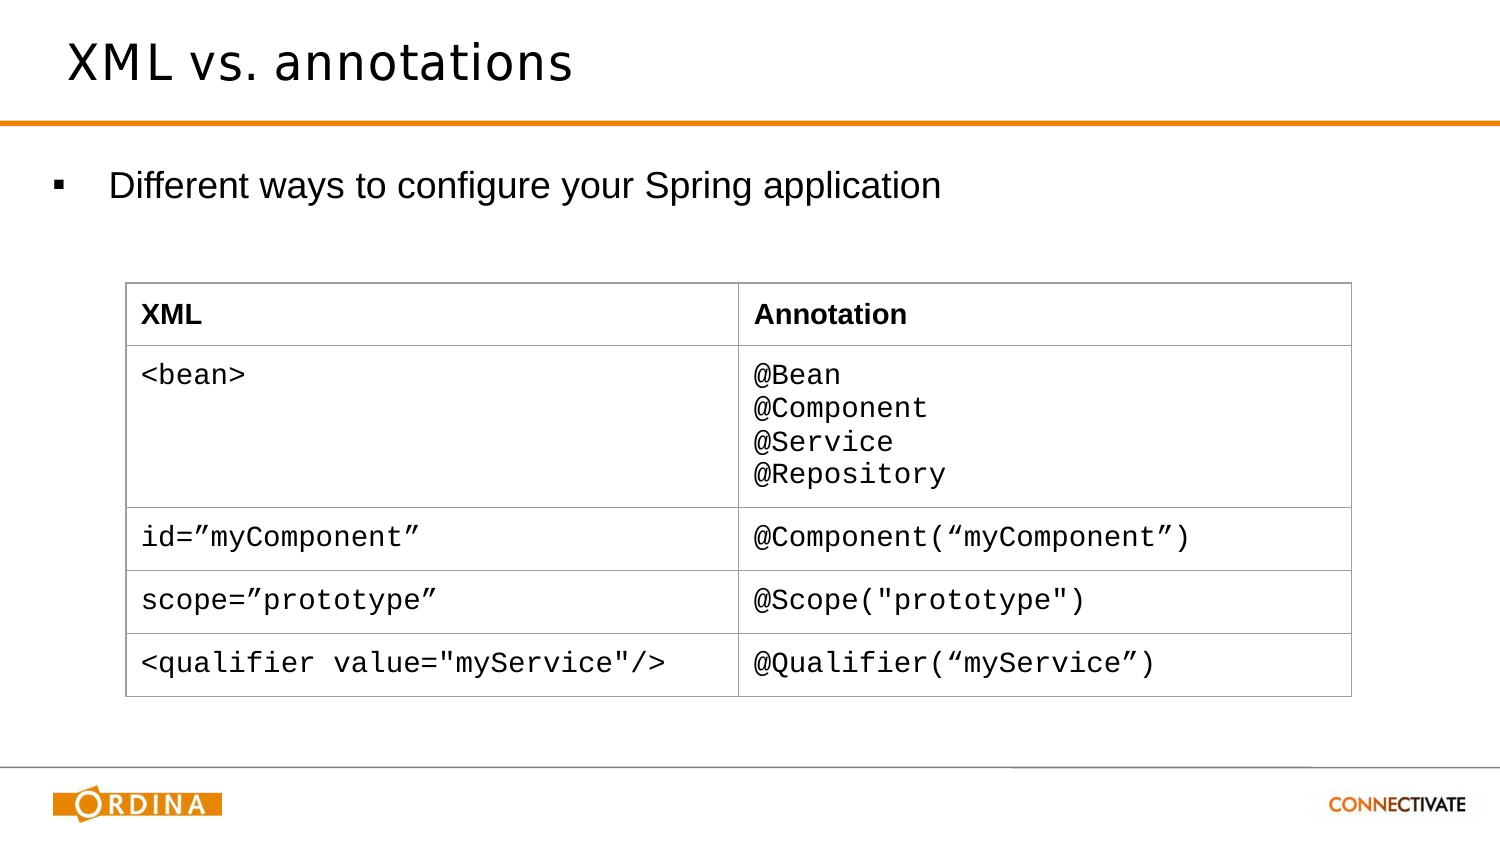

# XML vs. annotations
Different ways to configure your Spring application
| XML | Annotation |
| --- | --- |
| <bean> | @Bean @Component @Service @Repository |
| id=”myComponent” | @Component(“myComponent”) |
| scope=”prototype” | @Scope("prototype") |
| <qualifier value="myService"/> | @Qualifier(“myService”) |